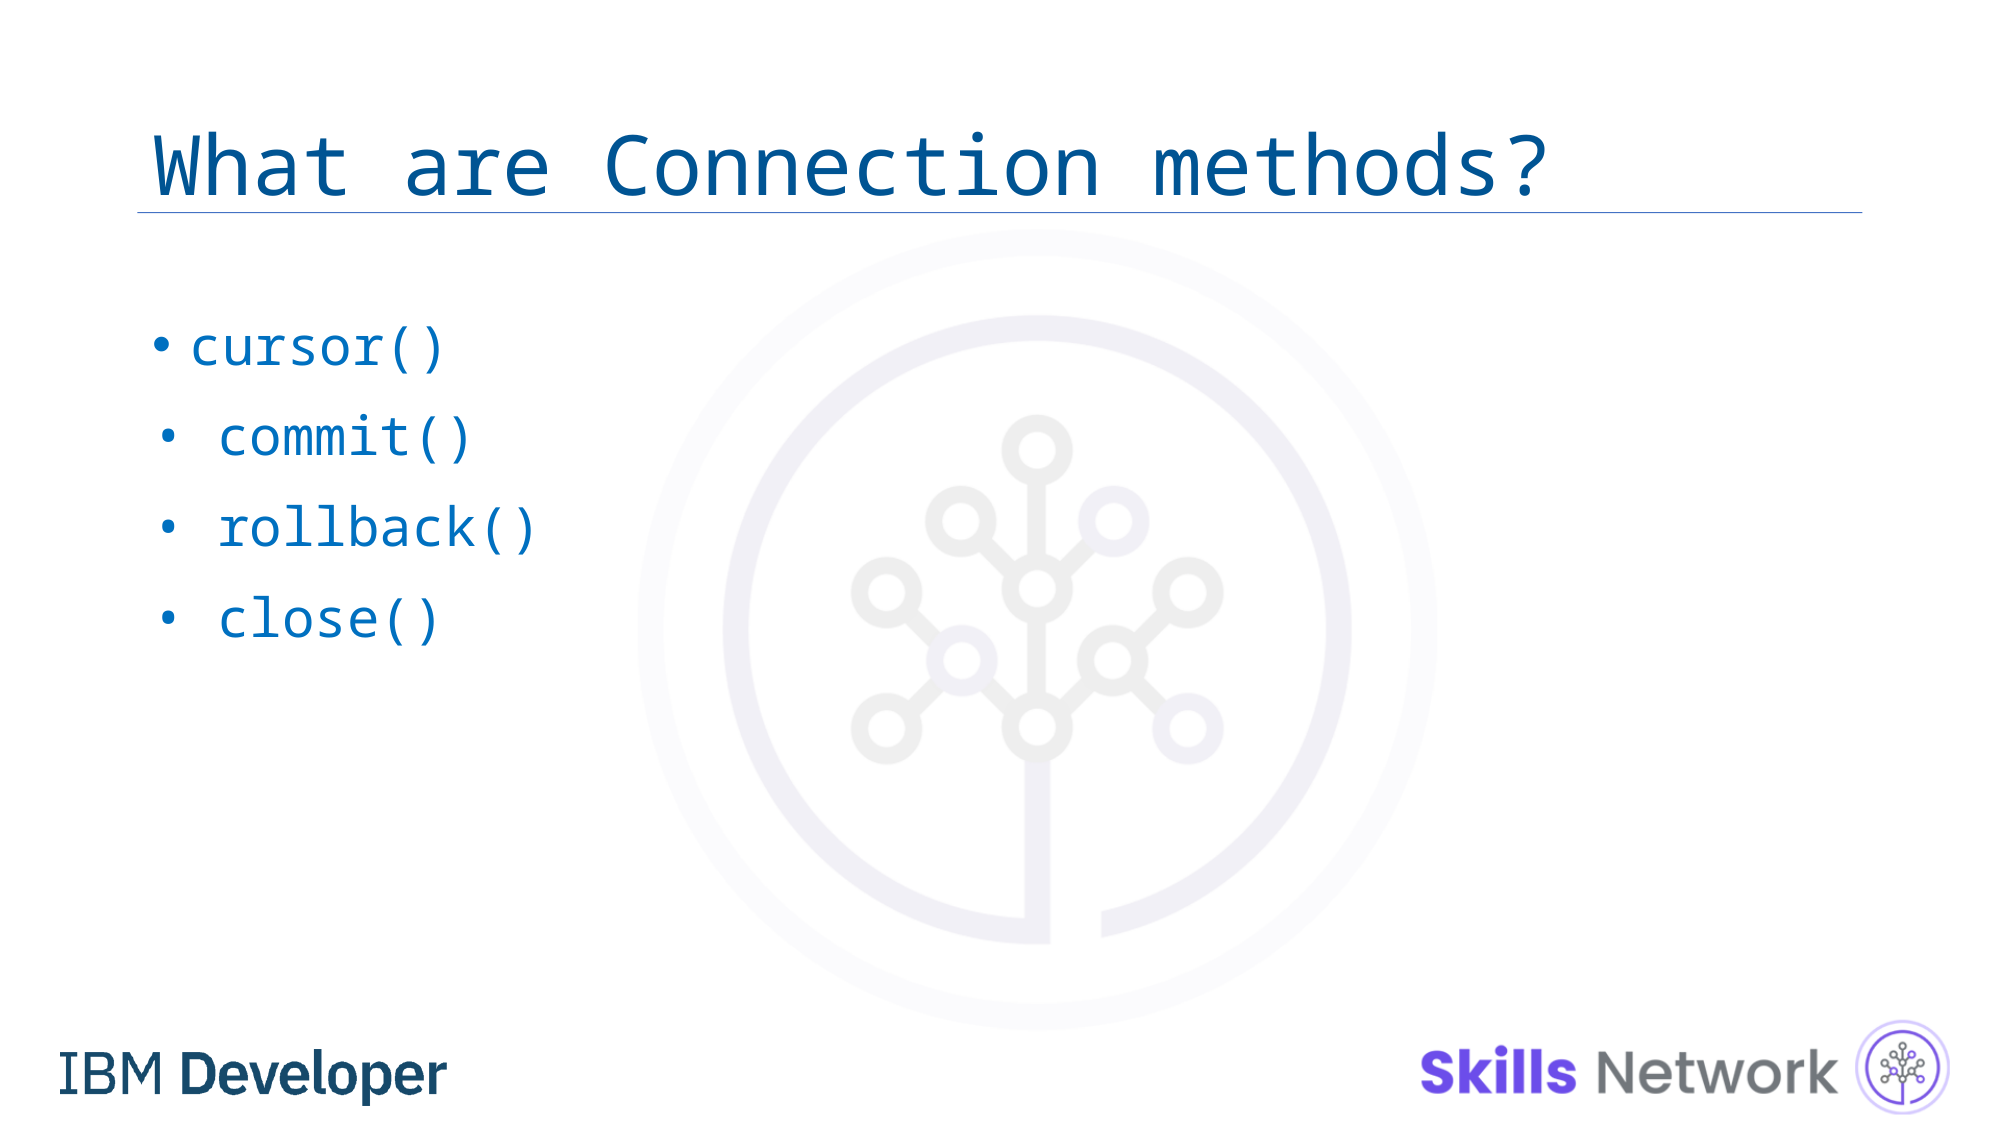

# What are Connection methods?
cursor()
• commit()
• rollback()
• close()